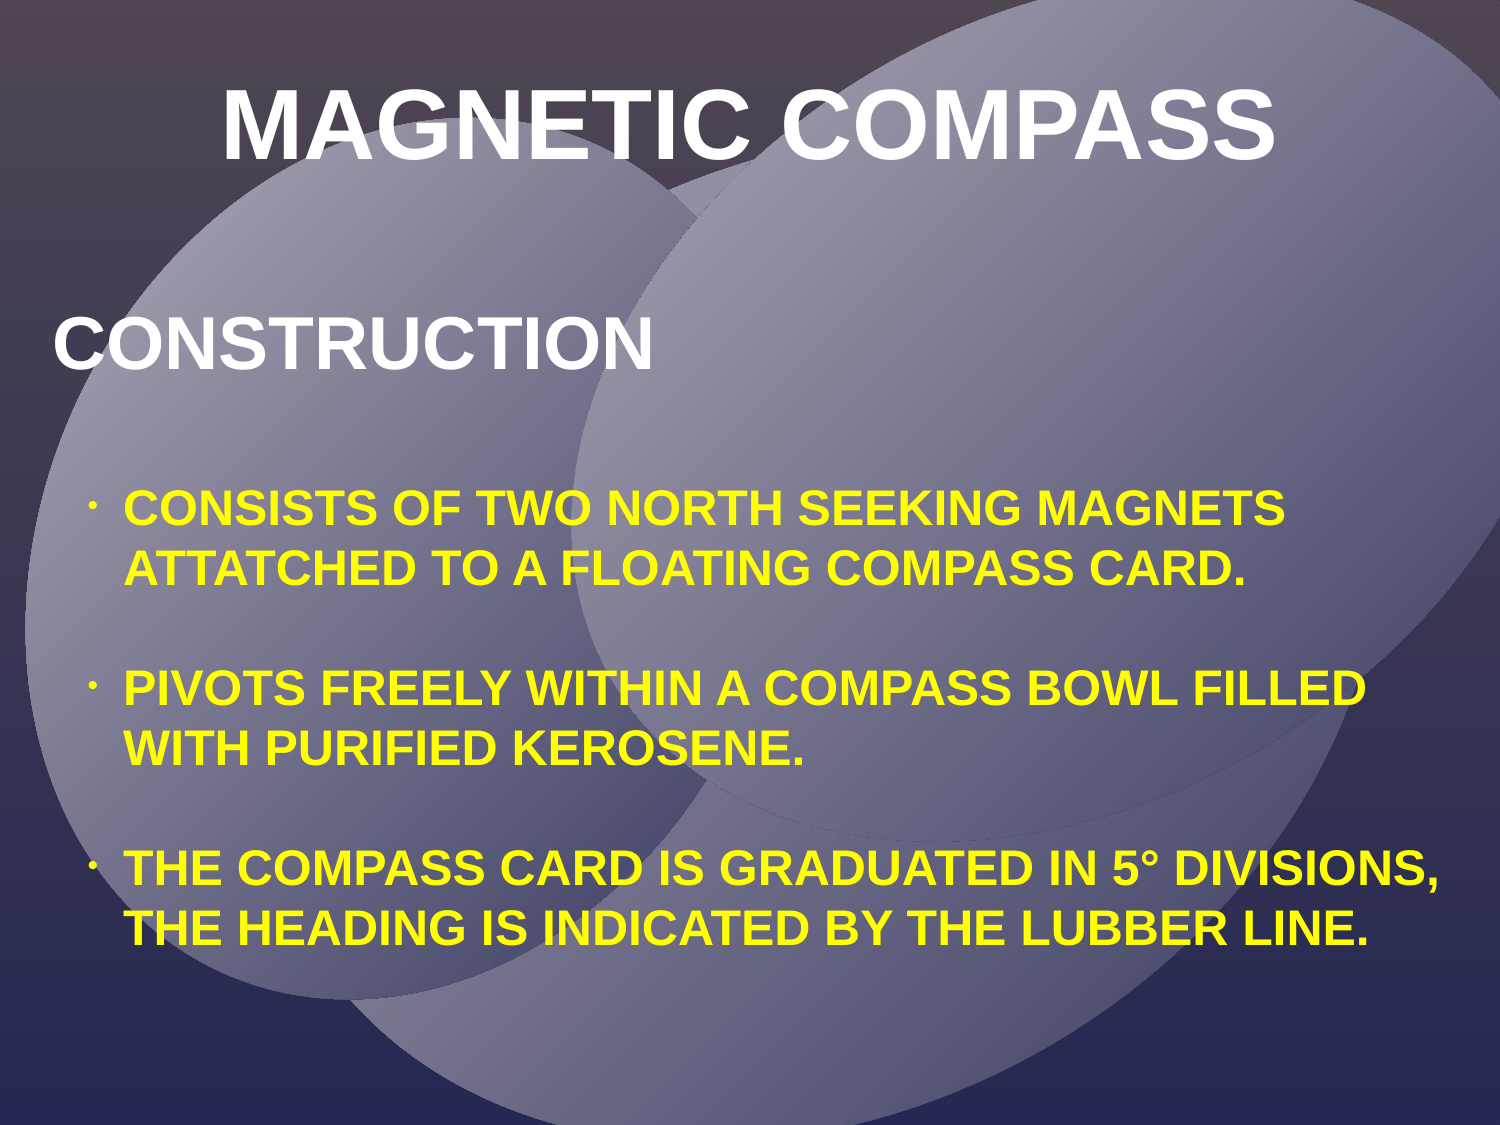

MAGNETIC COMPASS
CONSTRUCTION

CONSISTS OF TWO NORTH SEEKING MAGNETS ATTATCHED TO A FLOATING COMPASS CARD.

PIVOTS FREELY WITHIN A COMPASS BOWL FILLED WITH PURIFIED KEROSENE.

THE COMPASS CARD IS GRADUATED IN 5° DIVISIONS, THE HEADING IS INDICATED BY THE LUBBER LINE.